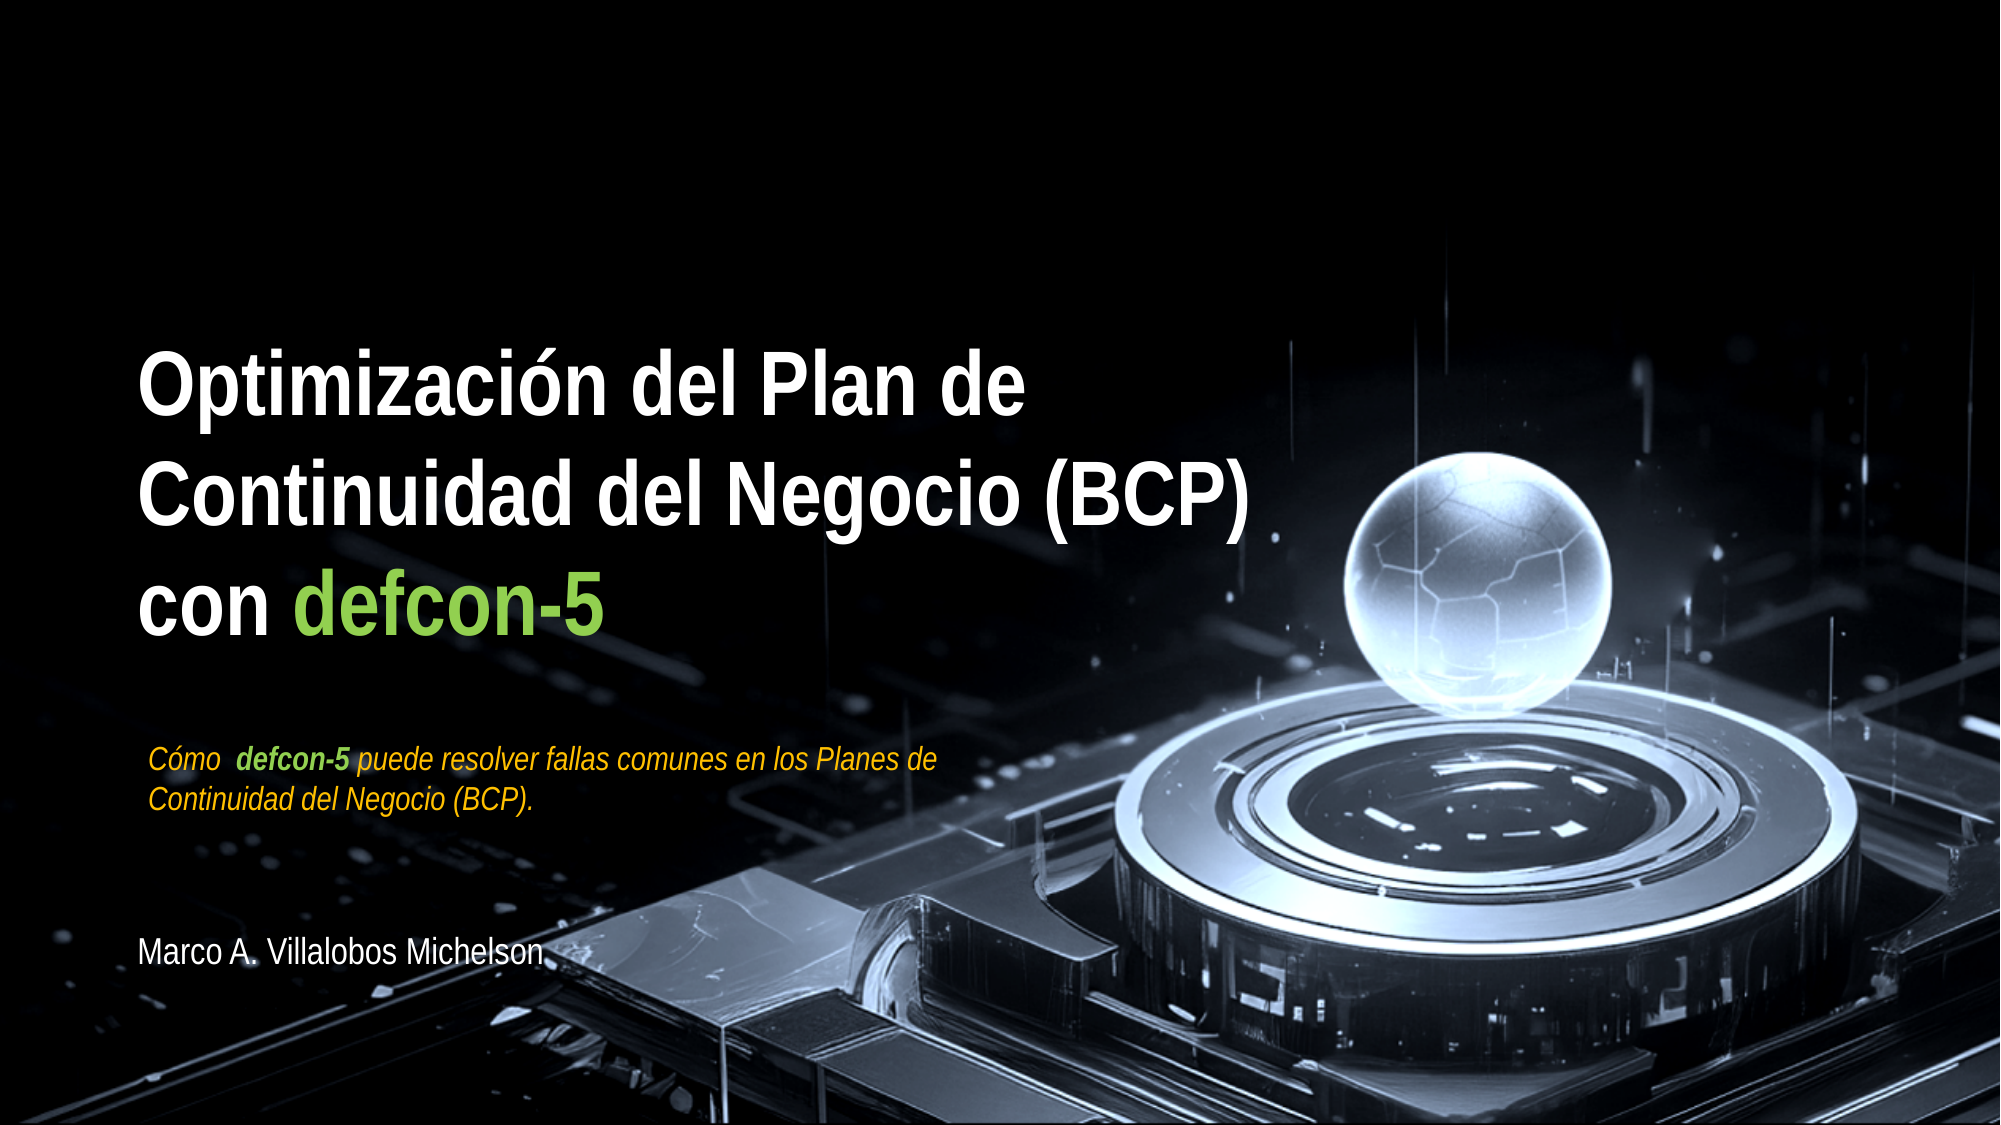

# Optimización del Plan de Continuidad del Negocio (BCP) con defcon-5
Cómo  defcon-5 puede resolver fallas comunes en los Planes de Continuidad del Negocio (BCP).
Marco A. Villalobos Michelson